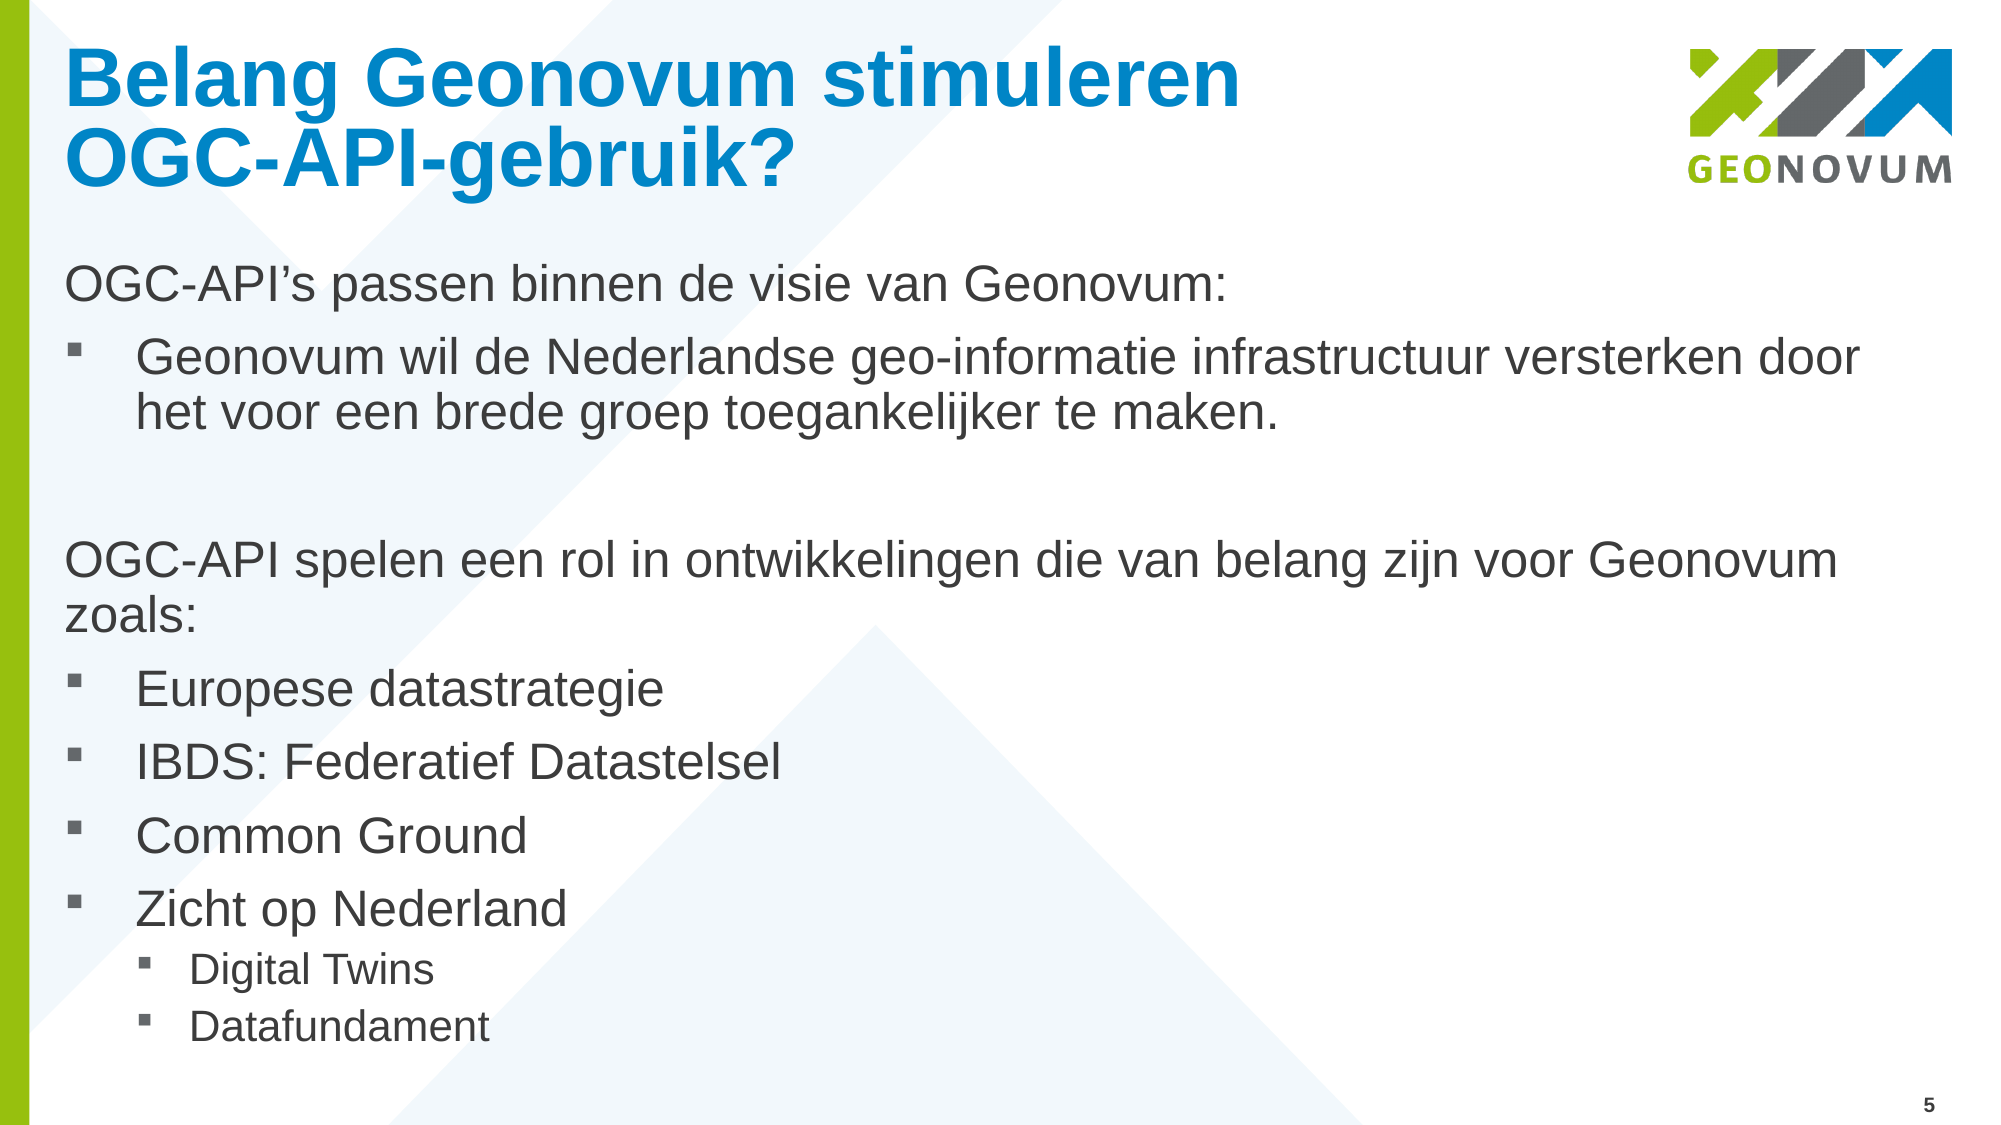

# Belang Geonovum stimuleren OGC-API-gebruik?
OGC-API’s passen binnen de visie van Geonovum:
Geonovum wil de Nederlandse geo-informatie infrastructuur versterken door het voor een brede groep toegankelijker te maken.

OGC-API spelen een rol in ontwikkelingen die van belang zijn voor Geonovum zoals:
Europese datastrategie
IBDS: Federatief Datastelsel
Common Ground
Zicht op Nederland
Digital Twins
Datafundament

5